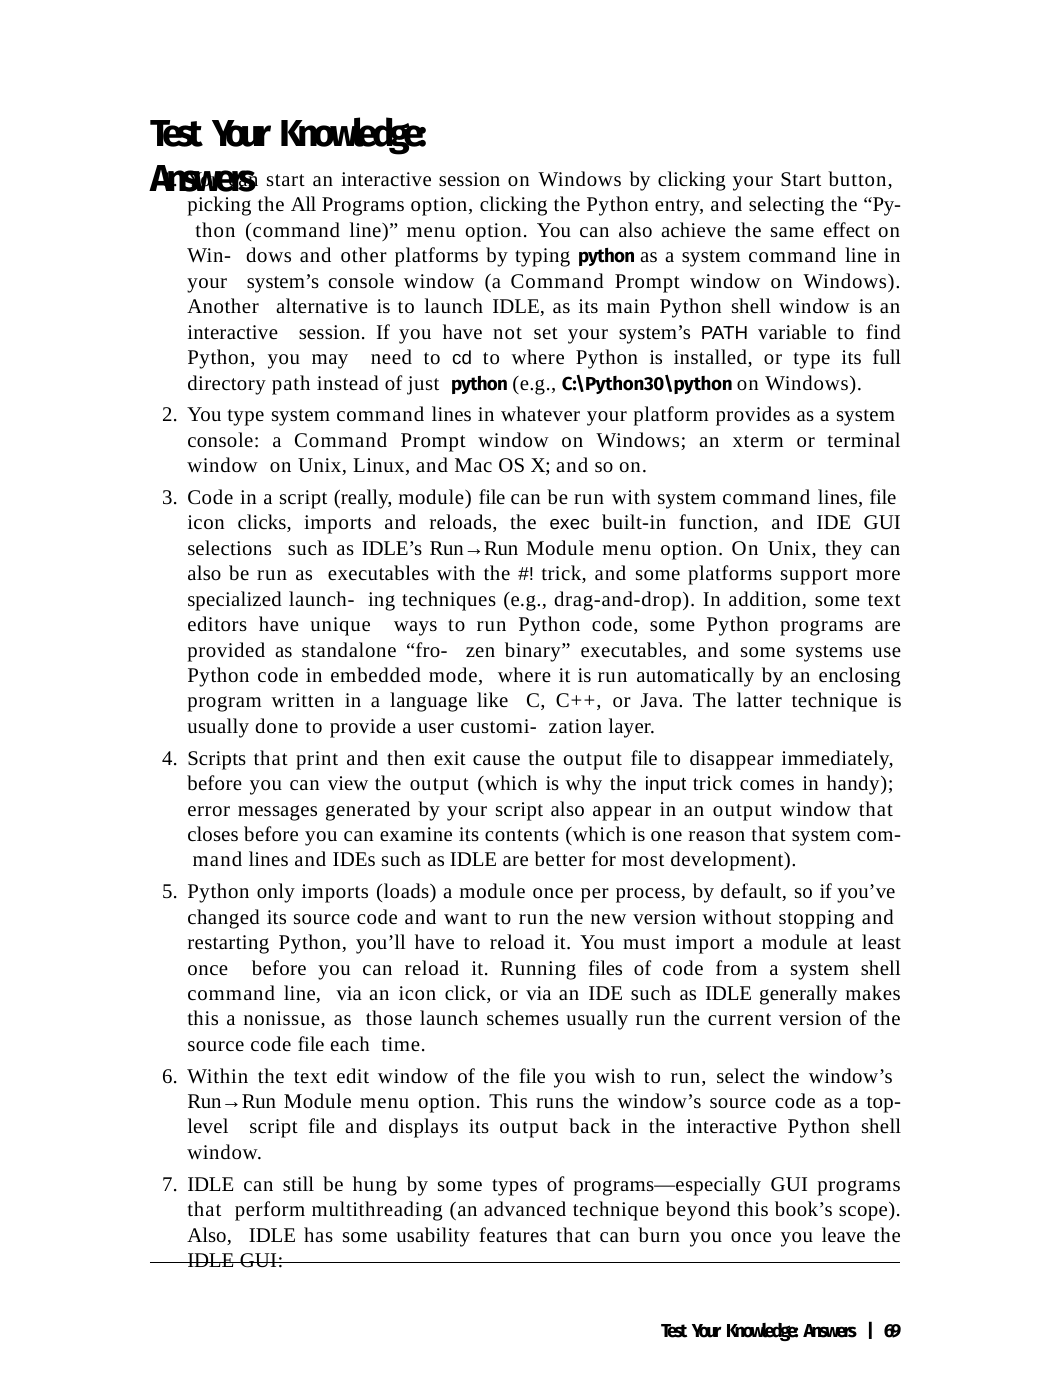

# Test Your Knowledge: Answers
You can start an interactive session on Windows by clicking your Start button,  picking the All Programs option, clicking the Python entry, and selecting the “Py-  thon (command line)” menu option. You can also achieve the same effect on Win-  dows and other platforms by typing python as a system command line in your  system’s console window (a Command Prompt window on Windows). Another  alternative is to launch IDLE, as its main Python shell window is an interactive  session. If you have not set your system’s PATH variable to find Python, you may  need to cd to where Python is installed, or type its full directory path instead of just  python (e.g., C:\Python30\python on Windows).
You type system command lines in whatever your platform provides as a system  console: a Command Prompt window on Windows; an xterm or terminal window  on Unix, Linux, and Mac OS X; and so on.
Code in a script (really, module) file can be run with system command lines, file  icon clicks, imports and reloads, the exec built-in function, and IDE GUI selections  such as IDLE’s Run→Run Module menu option. On Unix, they can also be run as  executables with the #! trick, and some platforms support more specialized launch-  ing techniques (e.g., drag-and-drop). In addition, some text editors have unique  ways to run Python code, some Python programs are provided as standalone “fro-  zen binary” executables, and some systems use Python code in embedded mode,  where it is run automatically by an enclosing program written in a language like  C, C++, or Java. The latter technique is usually done to provide a user customi-  zation layer.
Scripts that print and then exit cause the output file to disappear immediately,  before you can view the output (which is why the input trick comes in handy);  error messages generated by your script also appear in an output window that  closes before you can examine its contents (which is one reason that system com-  mand lines and IDEs such as IDLE are better for most development).
Python only imports (loads) a module once per process, by default, so if you’ve  changed its source code and want to run the new version without stopping and  restarting Python, you’ll have to reload it. You must import a module at least once  before you can reload it. Running files of code from a system shell command line,  via an icon click, or via an IDE such as IDLE generally makes this a nonissue, as  those launch schemes usually run the current version of the source code file each  time.
Within the text edit window of the file you wish to run, select the window’s  Run→Run Module menu option. This runs the window’s source code as a top-level  script file and displays its output back in the interactive Python shell window.
IDLE can still be hung by some types of programs—especially GUI programs that  perform multithreading (an advanced technique beyond this book’s scope). Also,  IDLE has some usability features that can burn you once you leave the IDLE GUI:

Test Your Knowledge: Answers  |  69